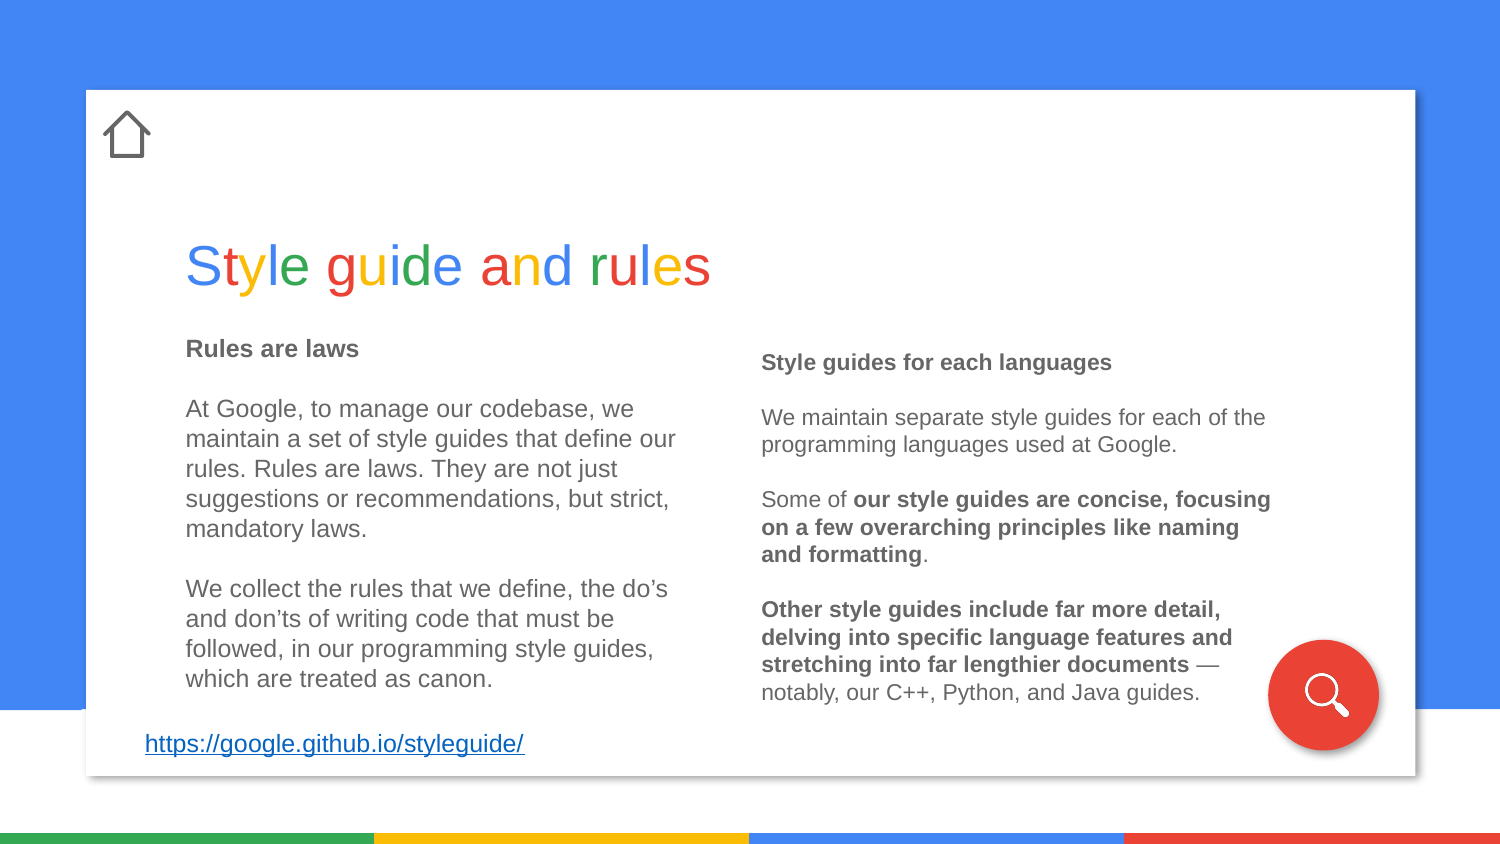

Style guide and rules
Rules are laws

At Google, to manage our codebase, we maintain a set of style guides that define our rules. Rules are laws. They are not just suggestions or recommendations, but strict, mandatory laws.

We collect the rules that we define, the do’s and don’ts of writing code that must be followed, in our programming style guides, which are treated as canon.

Style guides for each languages

We maintain separate style guides for each of the programming languages used at Google.

Some of our style guides are concise, focusing on a few overarching principles like naming and formatting.

Other style guides include far more detail, delving into specific language features and stretching into far lengthier documents — notably, our C++, Python, and Java guides.

https://google.github.io/styleguide/